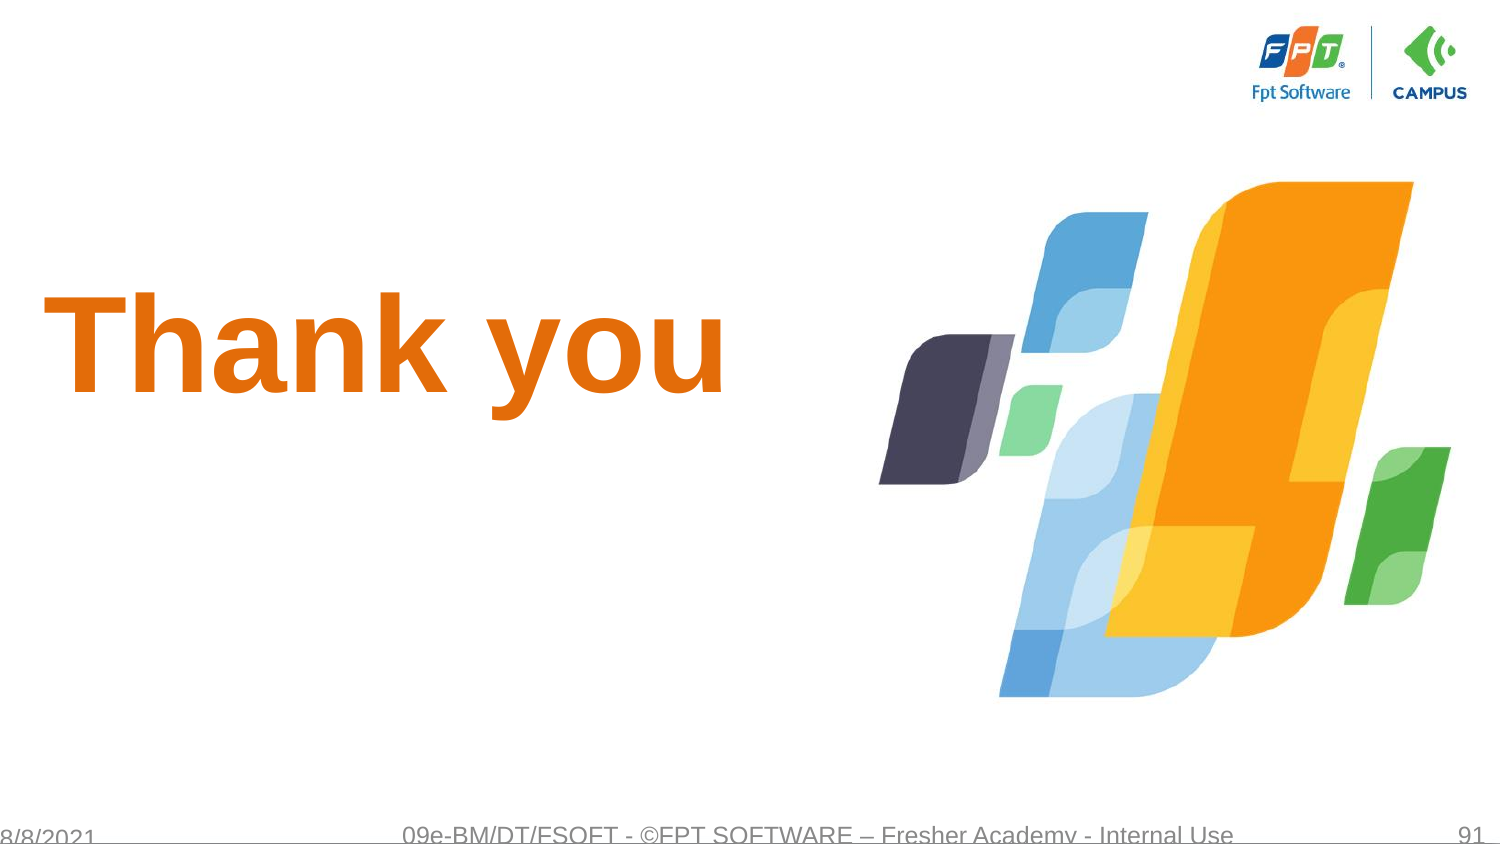

# Thank you
09e-BM/DT/FSOFT - ©FPT SOFTWARE – Fresher Academy - Internal Use
91
8/8/2021